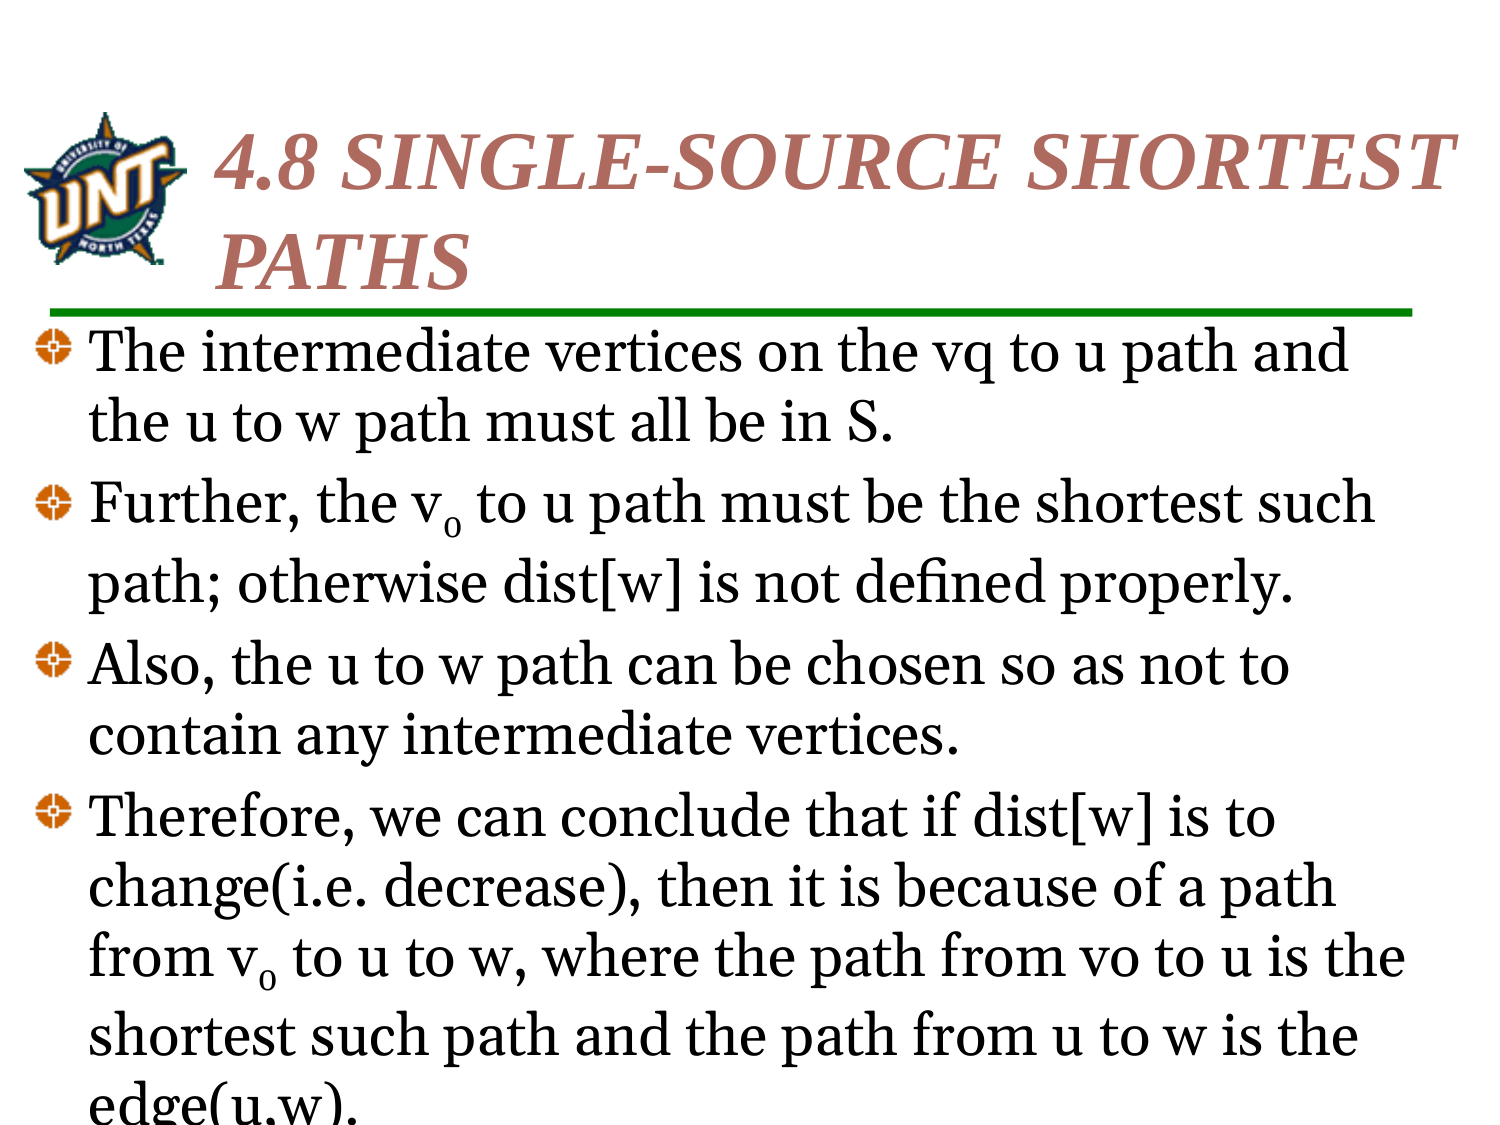

# 4.8 SINGLE-SOURCE SHORTEST PATHS
The intermediate vertices on the vq to u path and the u to w path must all be in S.
Further, the v0 to u path must be the shortest such path; otherwise dist[w] is not defined properly.
Also, the u to w path can be chosen so as not to contain any intermediate vertices.
Therefore, we can conclude that if dist[w] is to change(i.e. decrease), then it is because of a path from v0 to u to w, where the path from vo to u is the shortest such path and the path from u to w is the edge(u,w).